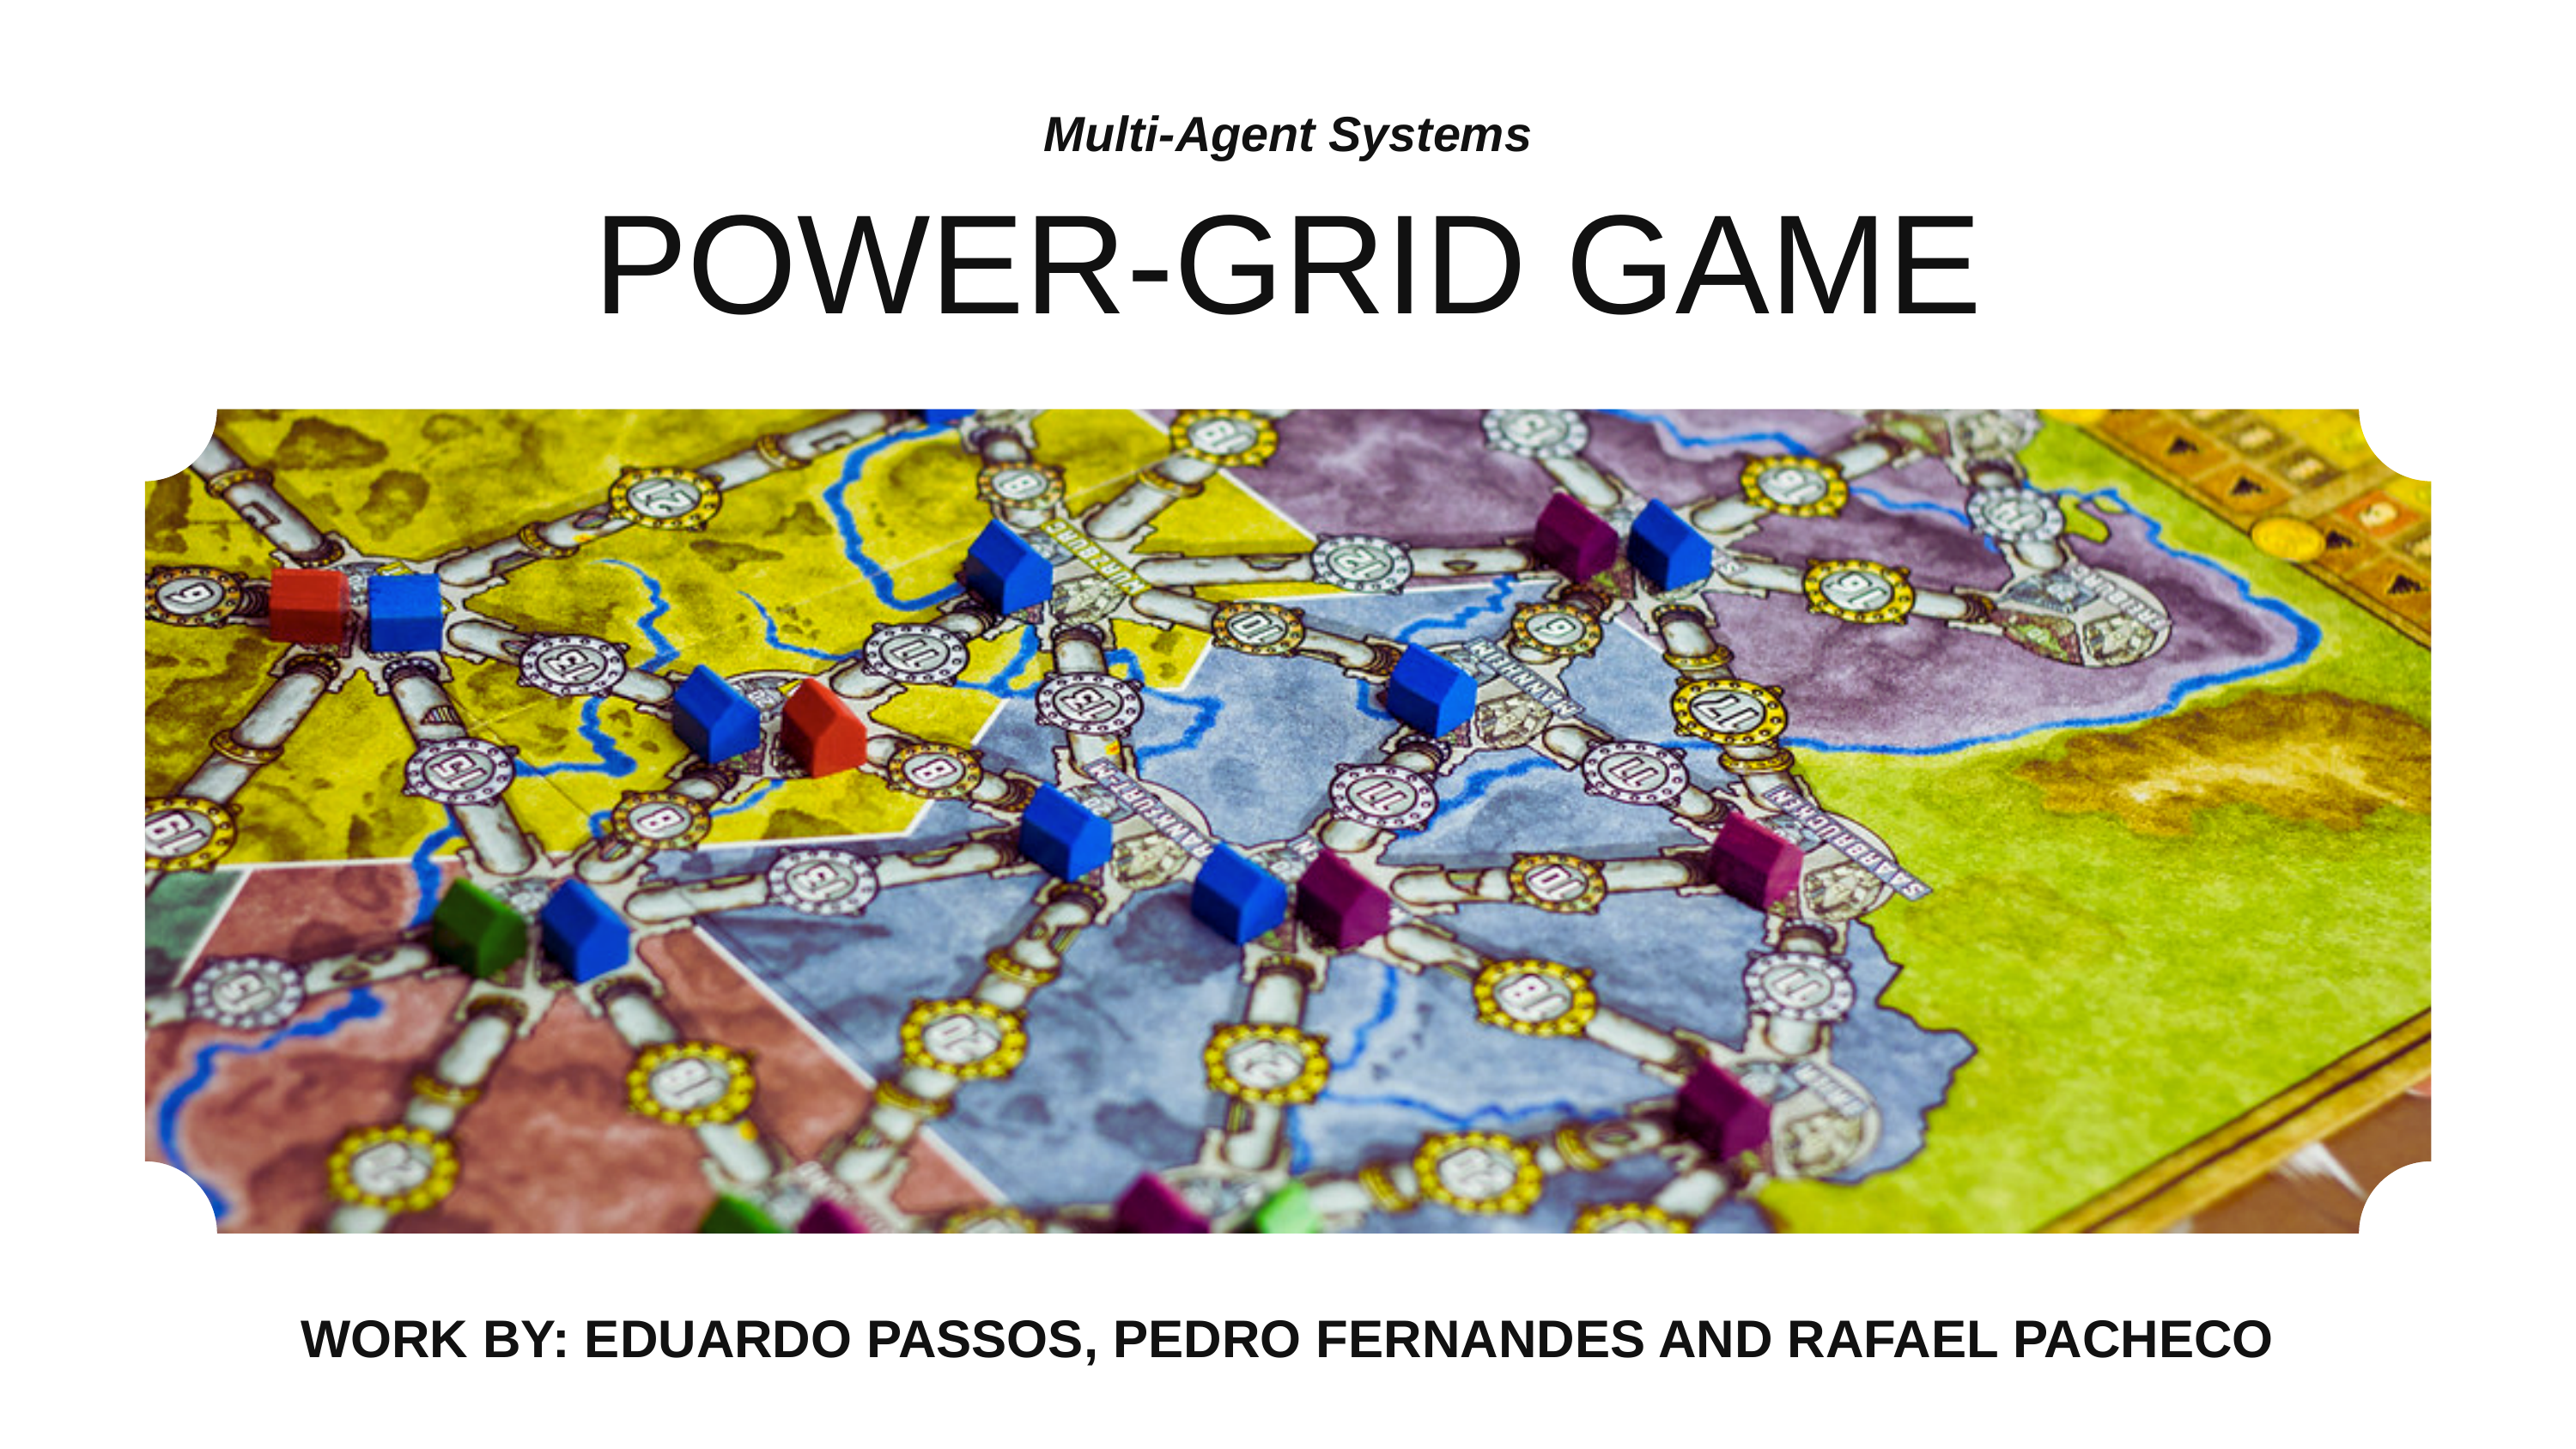

Multi-Agent Systems
POWER-GRID GAME

WORK BY: EDUARDO PASSOS, PEDRO FERNANDES AND RAFAEL PACHECO